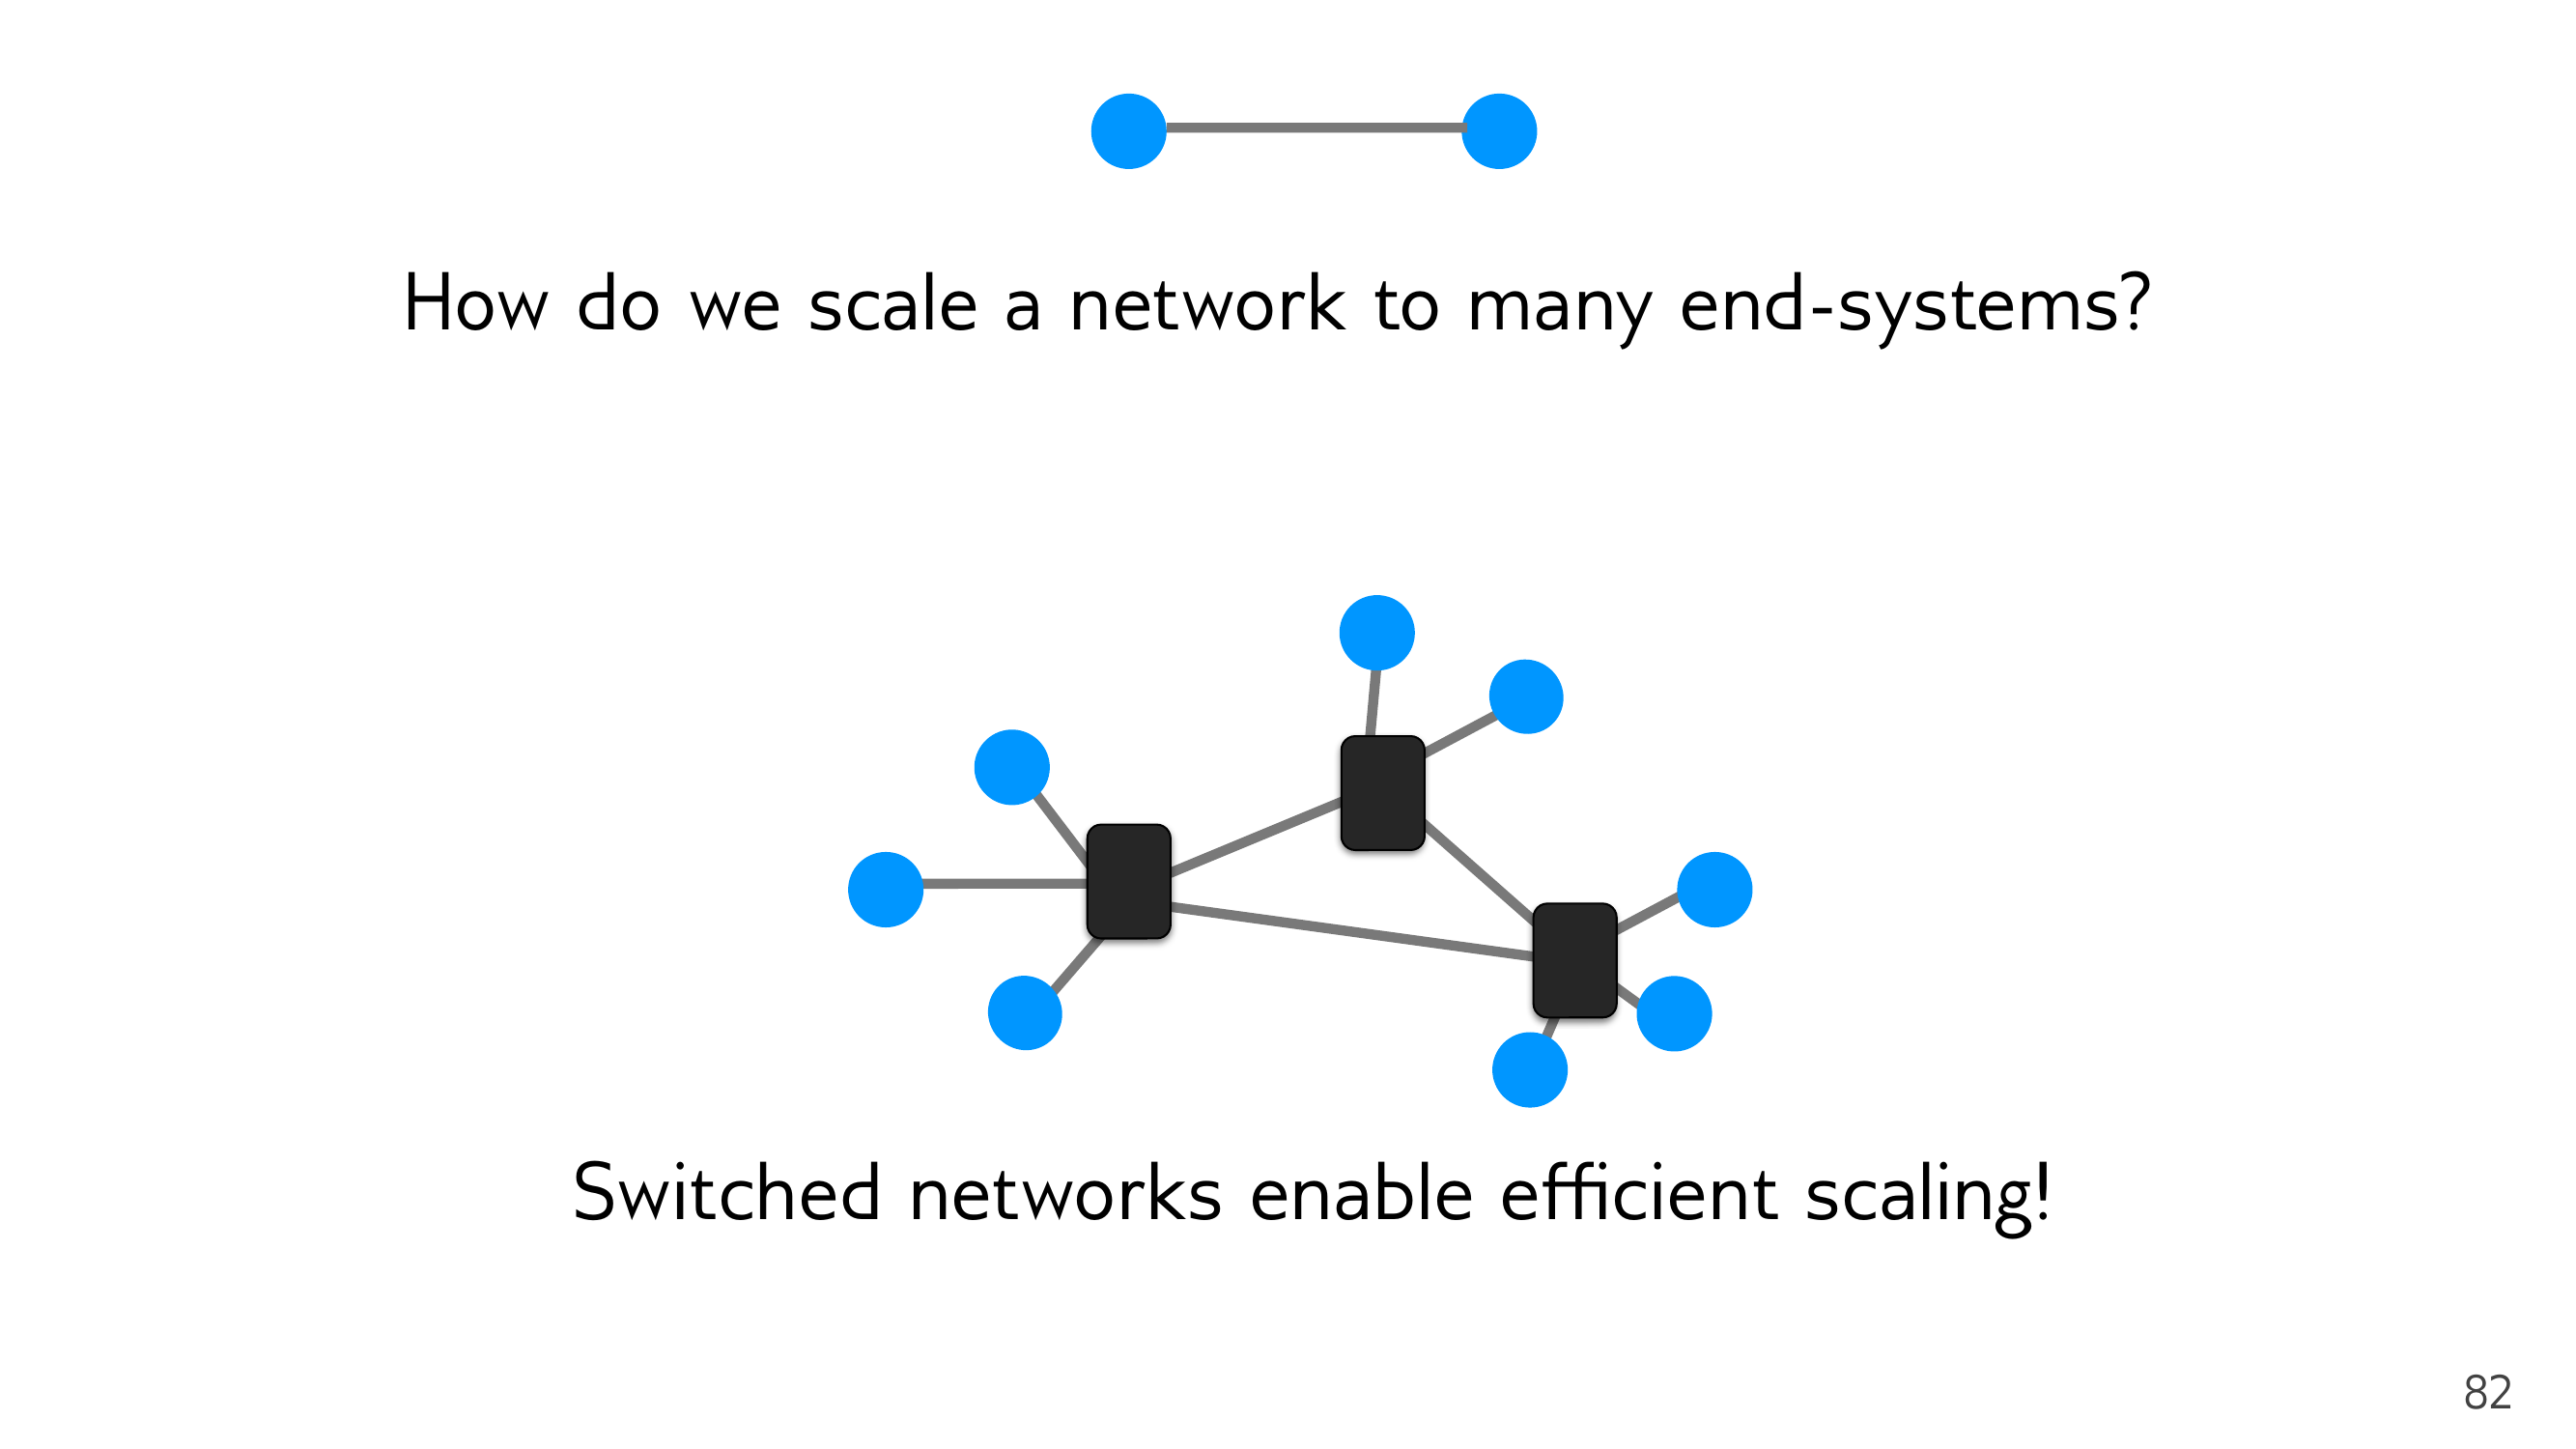

How do we scale a network to many end-systems?

Switched networks enable efficient scaling!
82